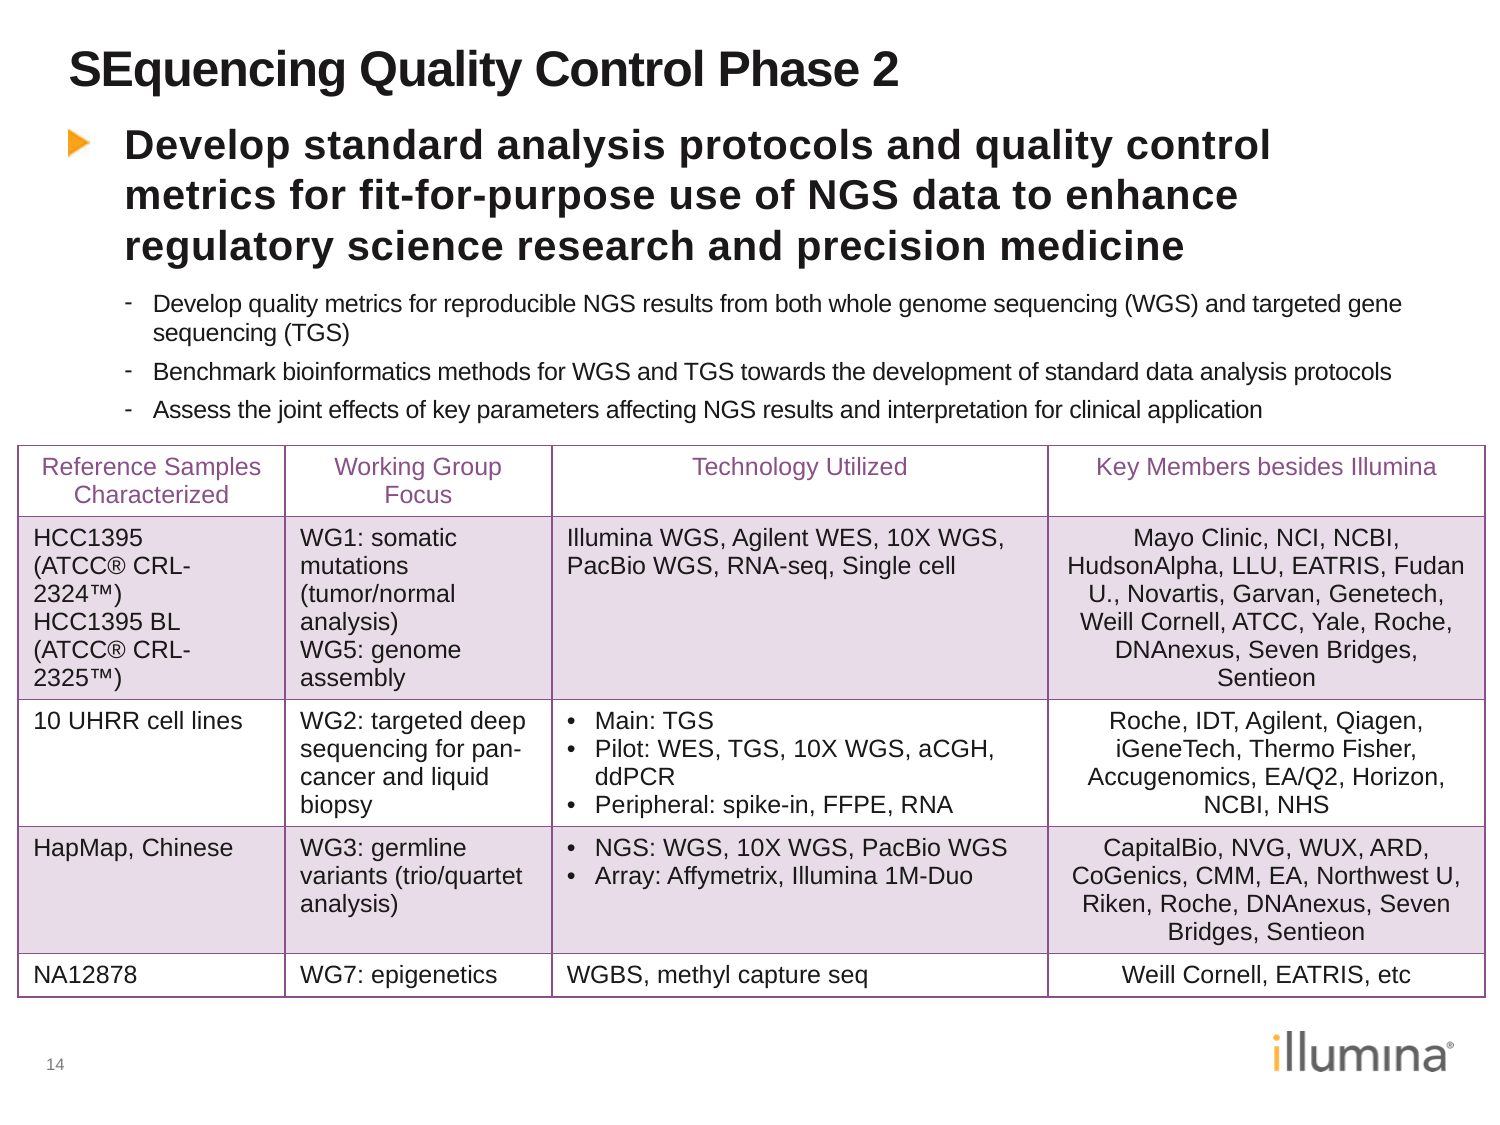

# SEquencing Quality Control Phase 2
Develop standard analysis protocols and quality control metrics for fit‐for‐purpose use of NGS data to enhance regulatory science research and precision medicine
Develop quality metrics for reproducible NGS results from both whole genome sequencing (WGS) and targeted gene sequencing (TGS)
Benchmark bioinformatics methods for WGS and TGS towards the development of standard data analysis protocols
Assess the joint effects of key parameters affecting NGS results and interpretation for clinical application
| Reference Samples Characterized | Working Group Focus | Technology Utilized | Key Members besides Illumina |
| --- | --- | --- | --- |
| HCC1395 (ATCC® CRL-2324™) HCC1395 BL (ATCC® CRL-2325™) | WG1: somatic mutations (tumor/normal analysis) WG5: genome assembly | Illumina WGS, Agilent WES, 10X WGS, PacBio WGS, RNA-seq, Single cell | Mayo Clinic, NCI, NCBI, HudsonAlpha, LLU, EATRIS, Fudan U., Novartis, Garvan, Genetech, Weill Cornell, ATCC, Yale, Roche, DNAnexus, Seven Bridges, Sentieon |
| 10 UHRR cell lines | WG2: targeted deep sequencing for pan-cancer and liquid biopsy | Main: TGS Pilot: WES, TGS, 10X WGS, aCGH, ddPCR Peripheral: spike-in, FFPE, RNA | Roche, IDT, Agilent, Qiagen, iGeneTech, Thermo Fisher, Accugenomics, EA/Q2, Horizon, NCBI, NHS |
| HapMap, Chinese | WG3: germline variants (trio/quartet analysis) | NGS: WGS, 10X WGS, PacBio WGS Array: Affymetrix, Illumina 1M-Duo | CapitalBio, NVG, WUX, ARD, CoGenics, CMM, EA, Northwest U, Riken, Roche, DNAnexus, Seven Bridges, Sentieon |
| NA12878 | WG7: epigenetics | WGBS, methyl capture seq | Weill Cornell, EATRIS, etc |